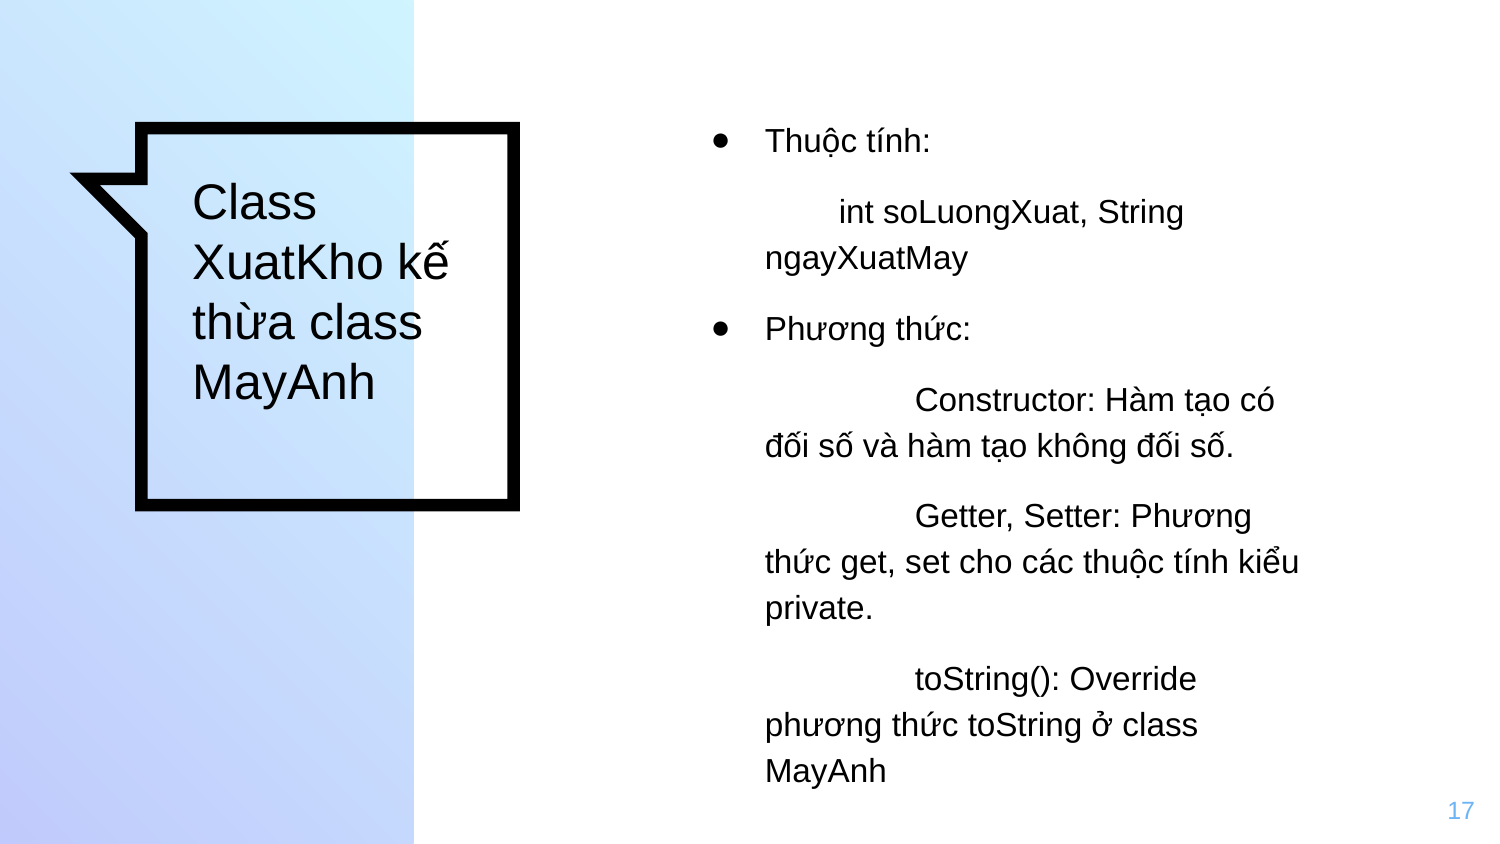

Thuộc tính:
        int soLuongXuat, String ngayXuatMay
Phương thức:
    	Constructor: Hàm tạo có đối số và hàm tạo không đối số.
    	Getter, Setter: Phương thức get, set cho các thuộc tính kiểu private.
   	toString(): Override phương thức toString ở class MayAnh
# Class XuatKho kế thừa class MayAnh

17